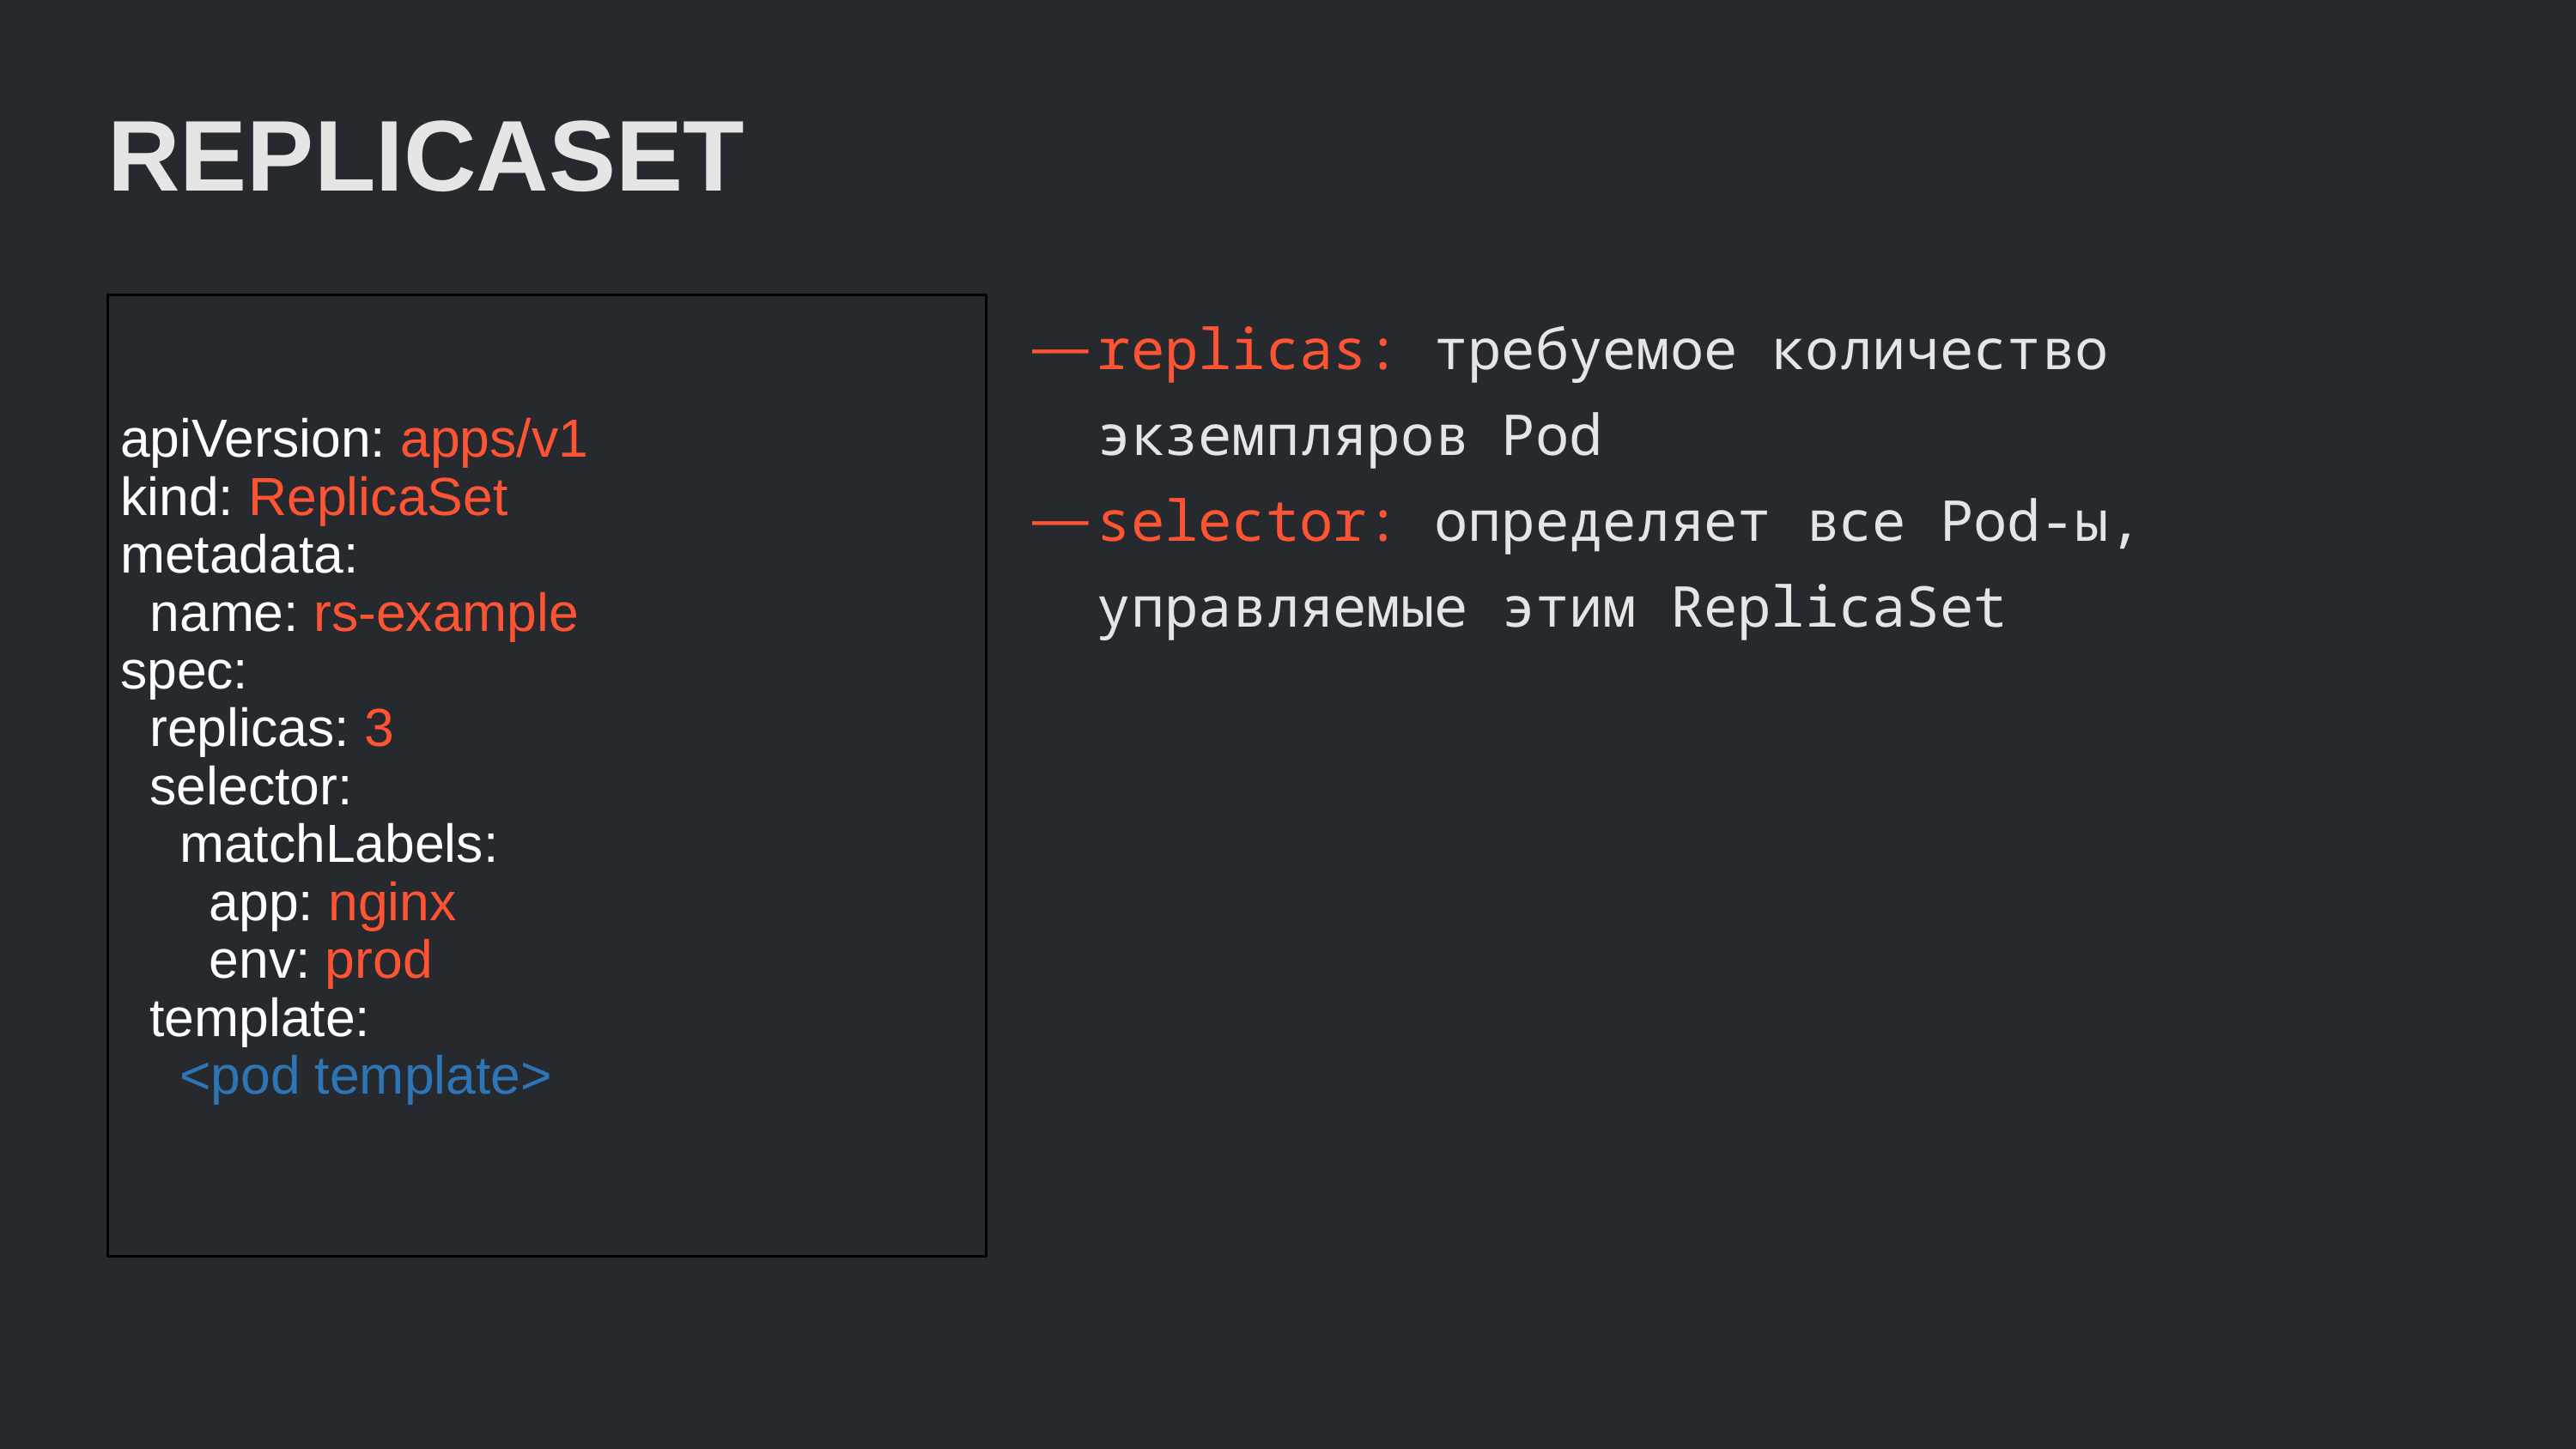

REPLICASET
apiVersion: apps/v1
kind: ReplicaSet
metadata:
  name: rs-example
spec:
  replicas: 3
  selector:
    matchLabels:
      app: nginx
      env: prod
  template:
    <pod template>

replicas: требуемое количество экземпляров Pod
selector: определяет все Pod-ы, управляемые этим ReplicaSet